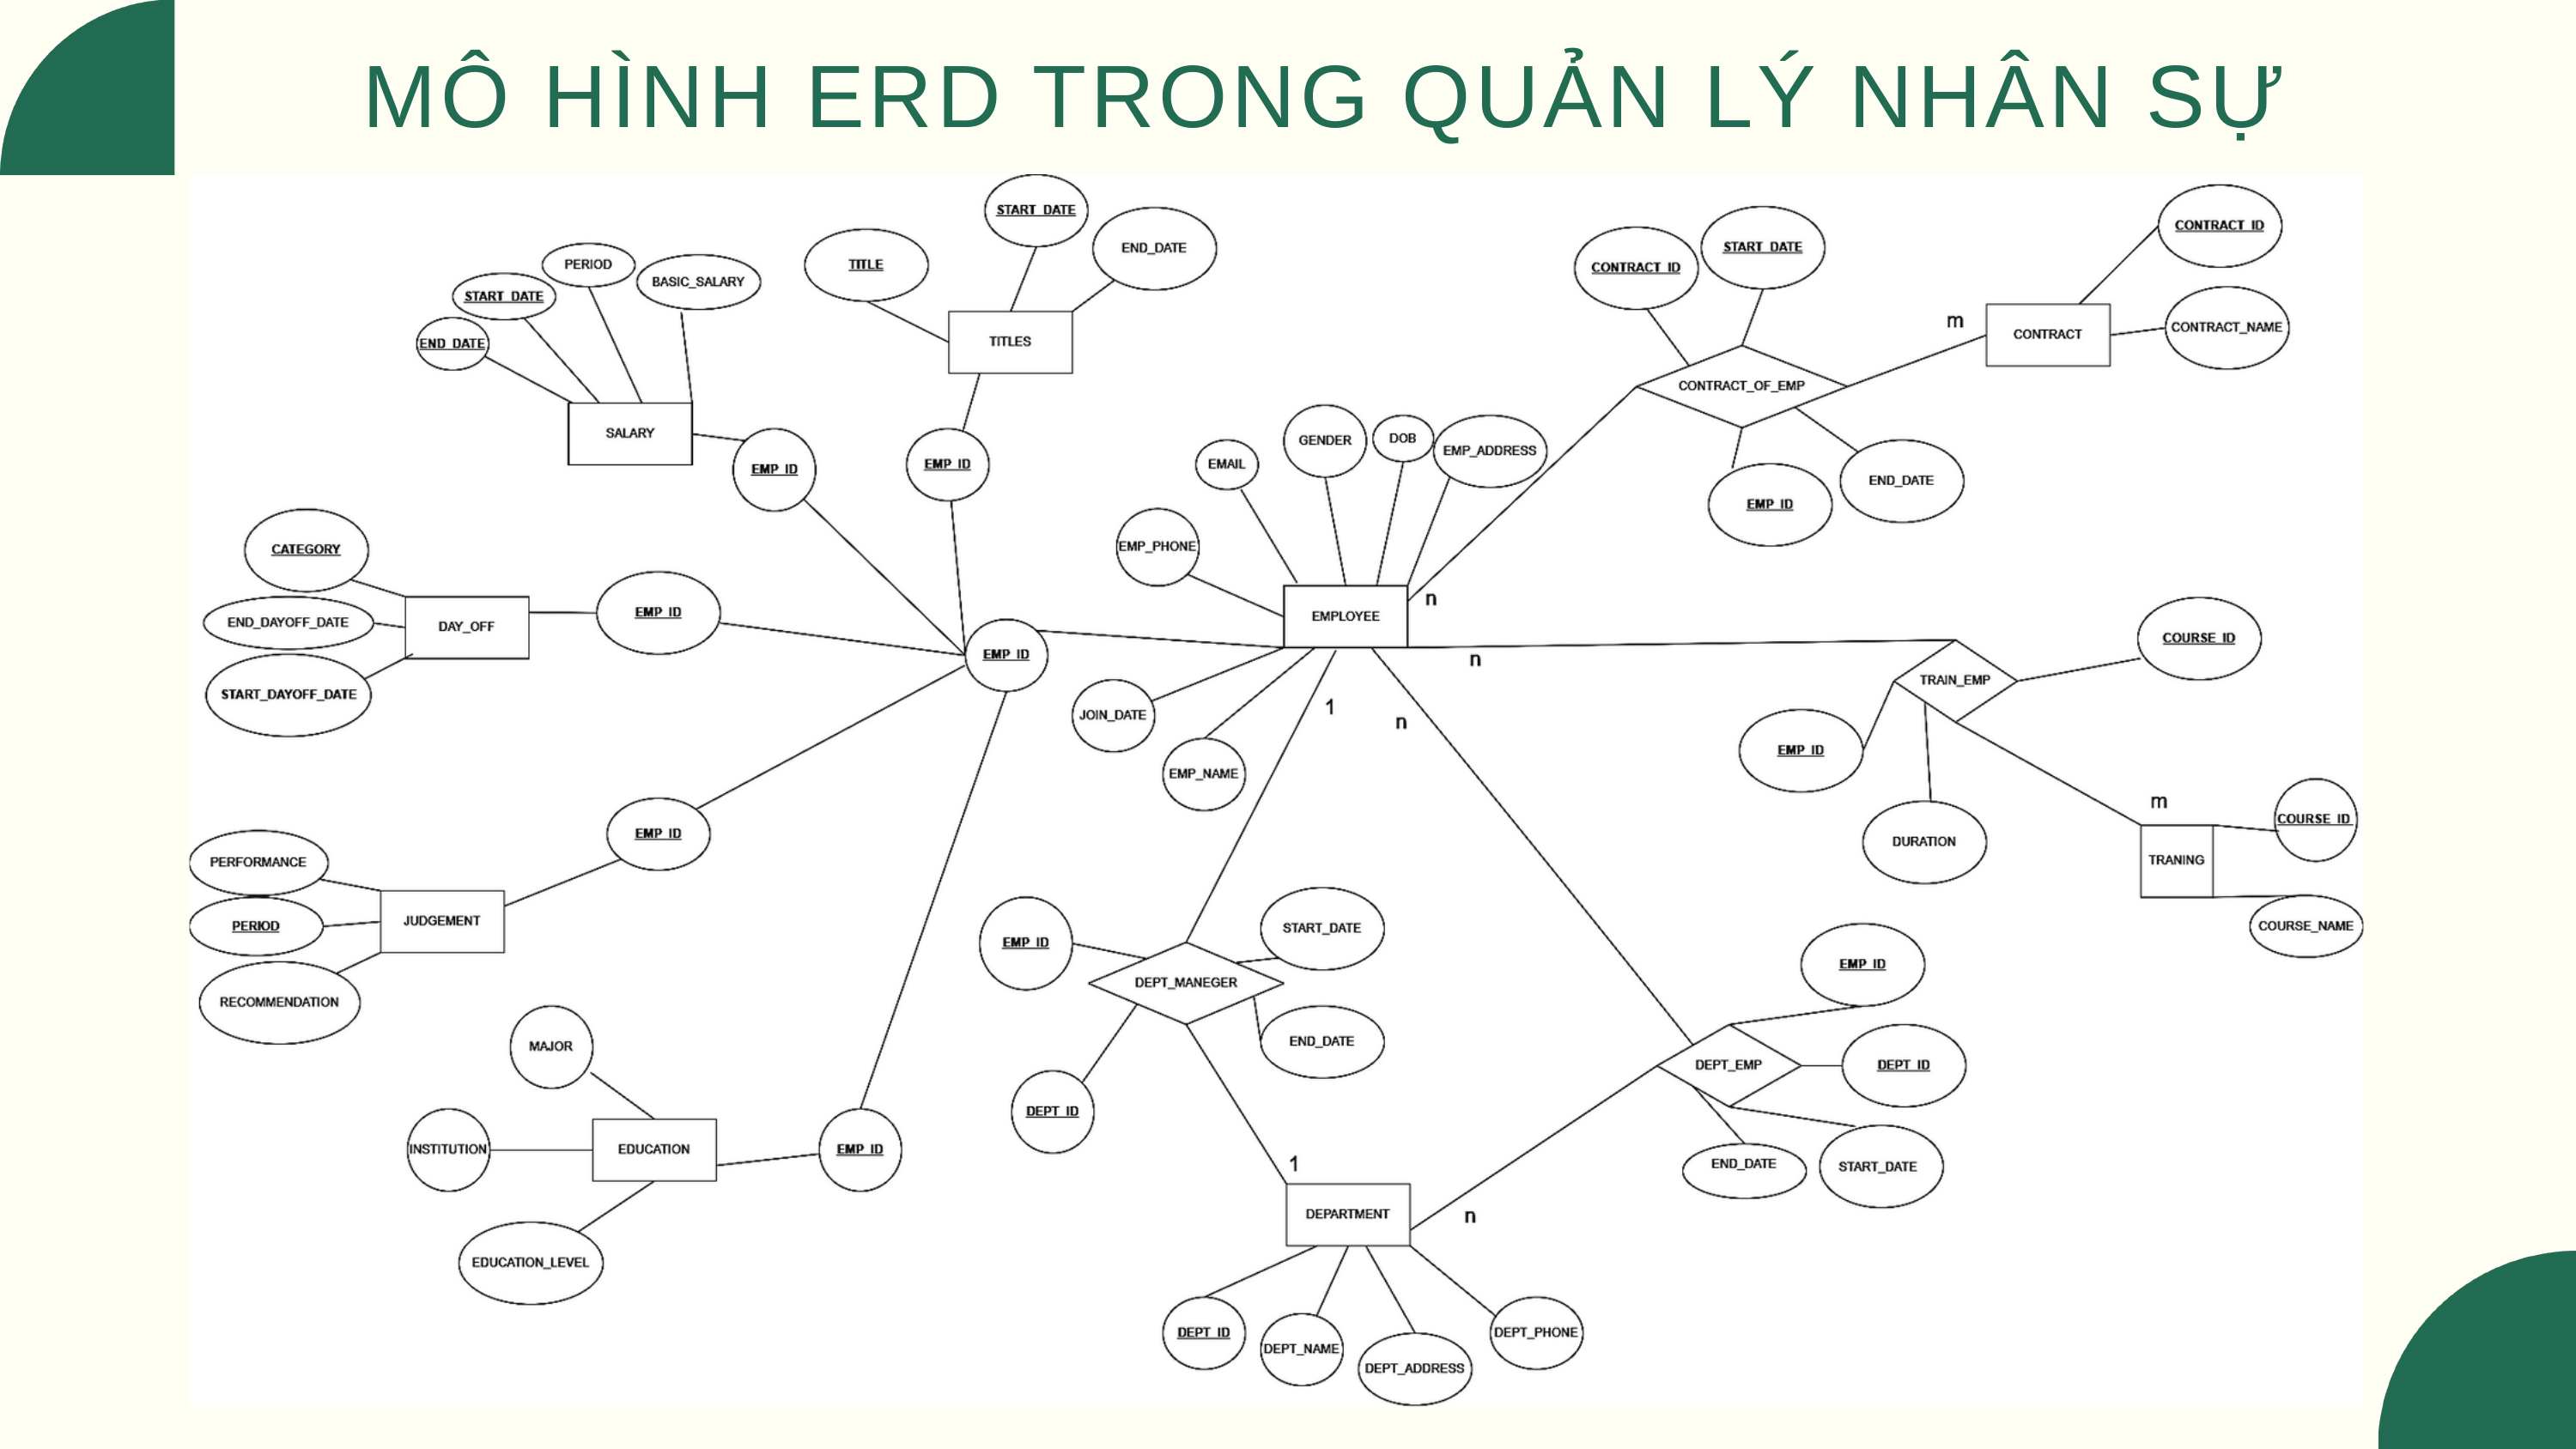

MÔ HÌNH ERD TRONG QUẢN LÝ NHÂN SỰ